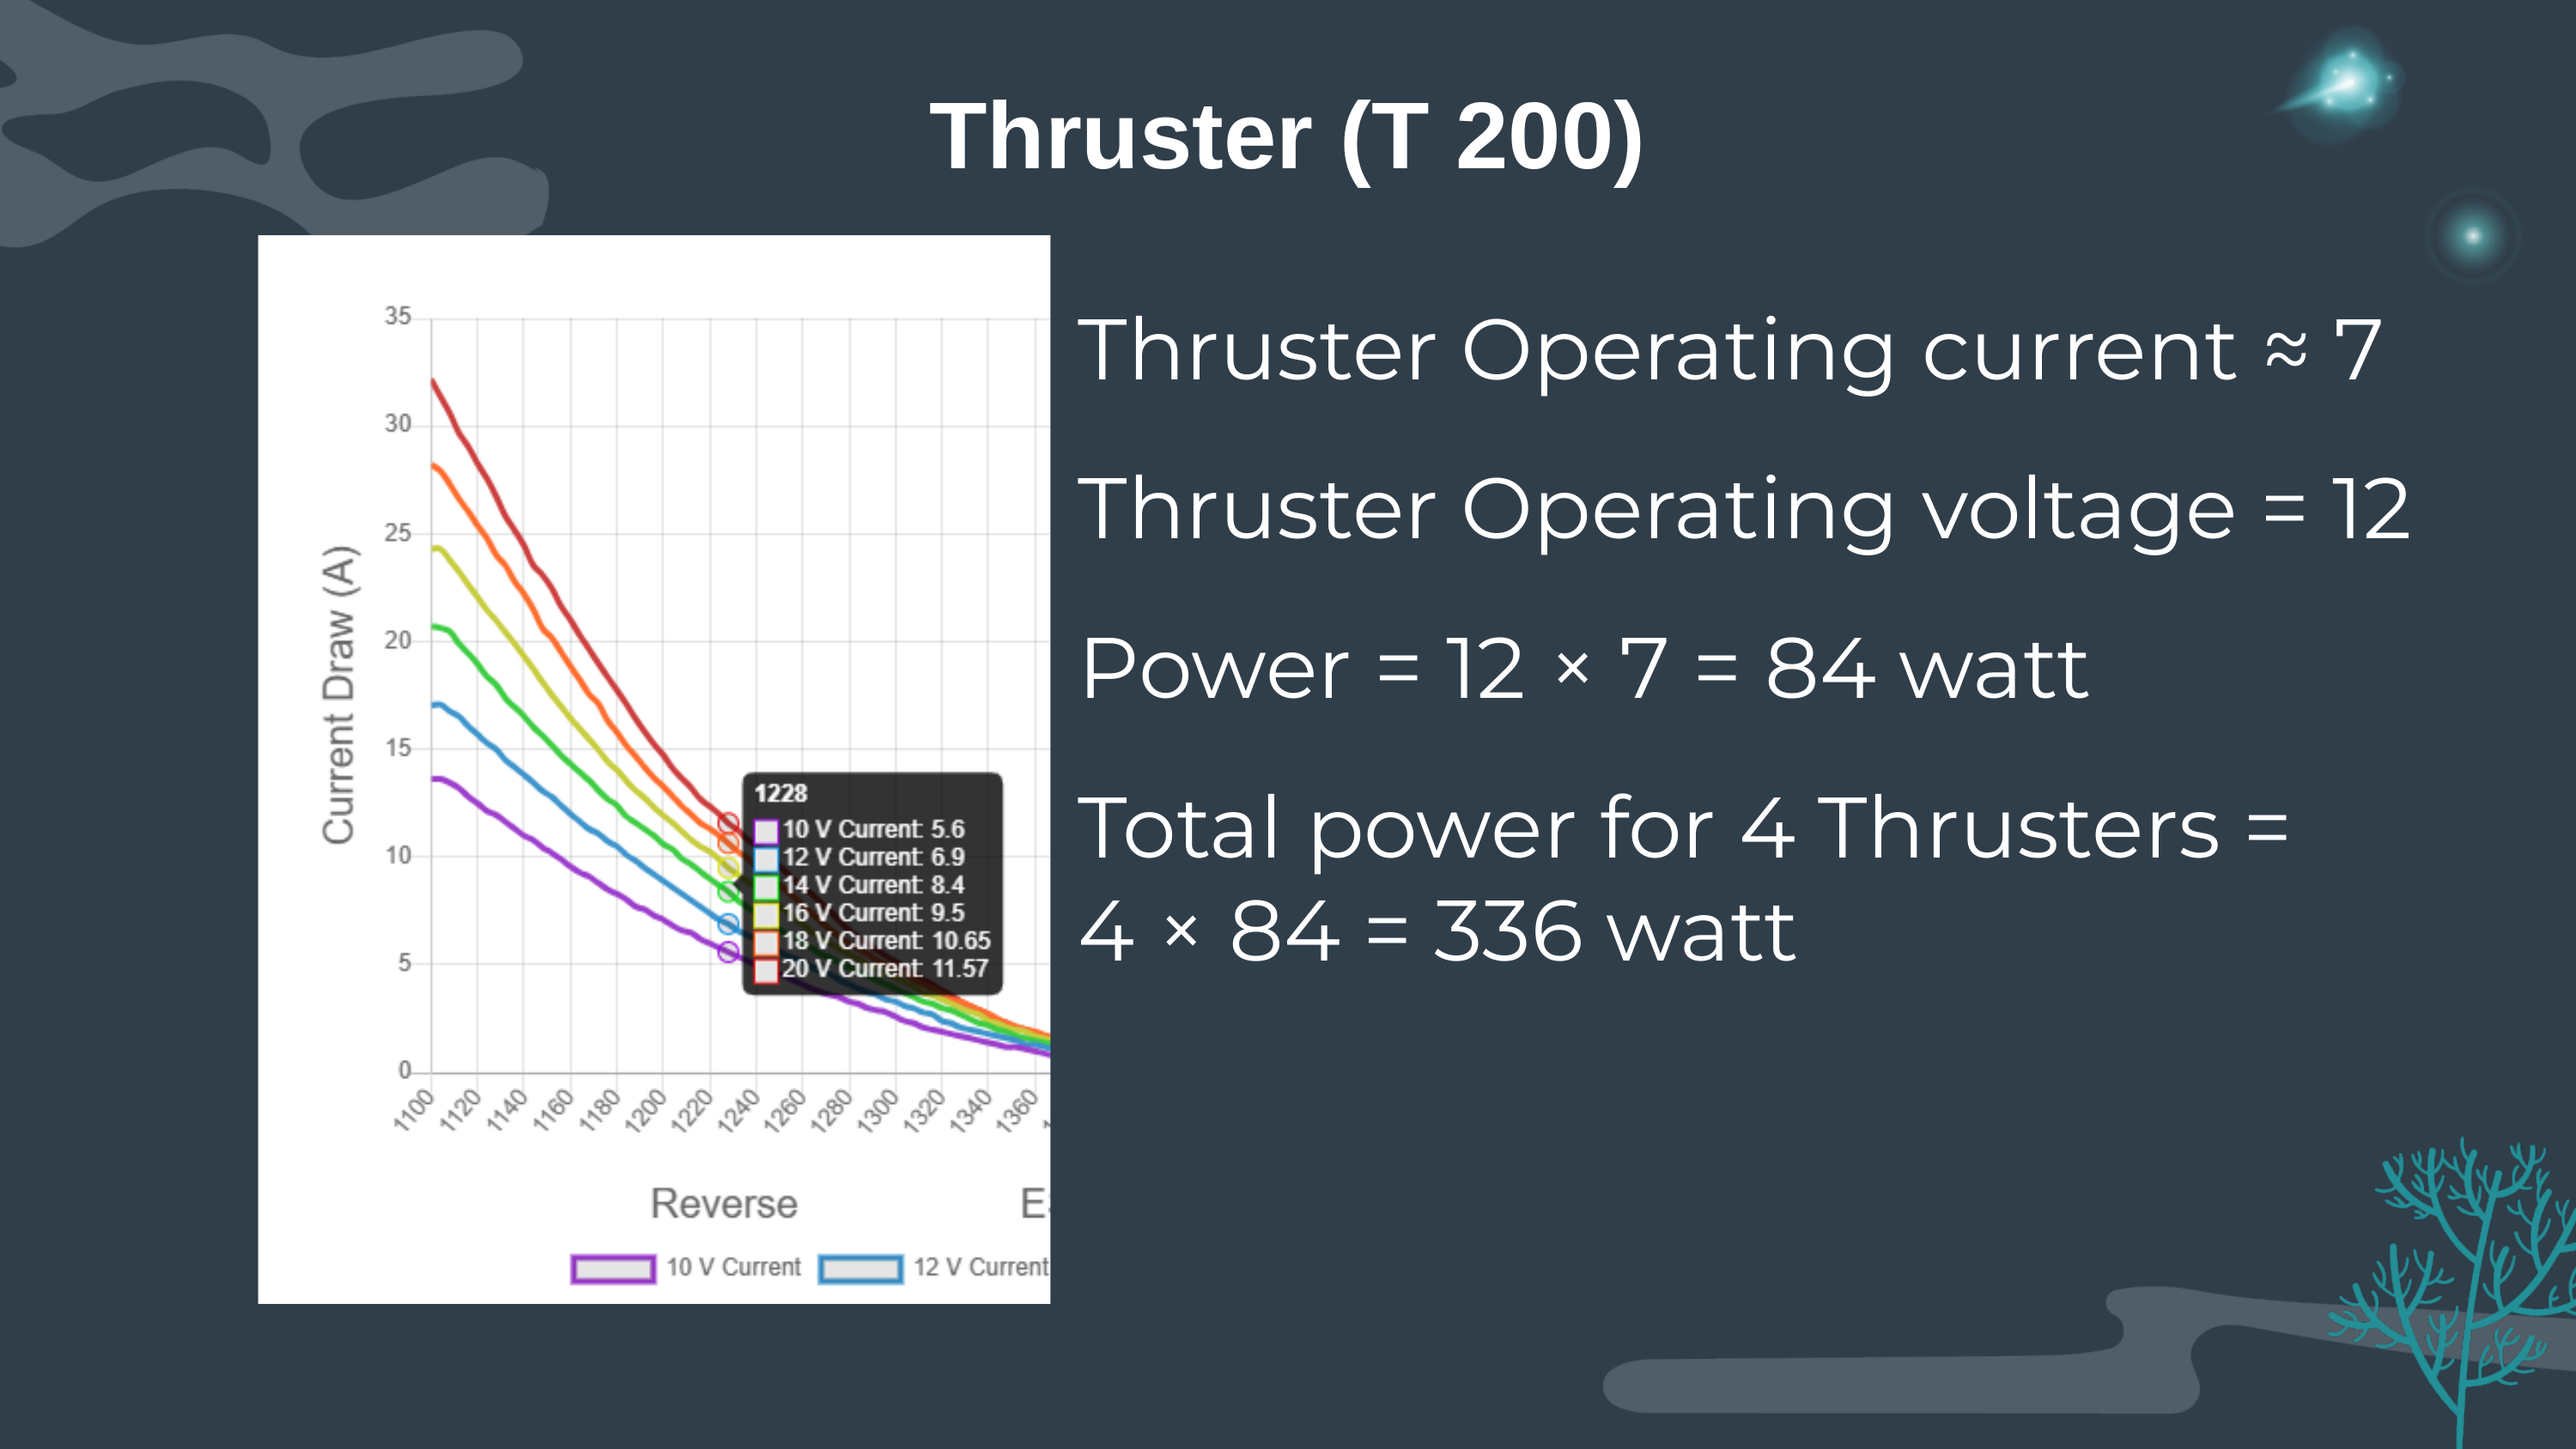

Thruster (T 200)

Thruster Operating current ≈ 7
Thruster Operating voltage = 12
Power = 12 × 7 = 84 watt
Total power for 4 Thrusters =
4 × 84 = 336 watt